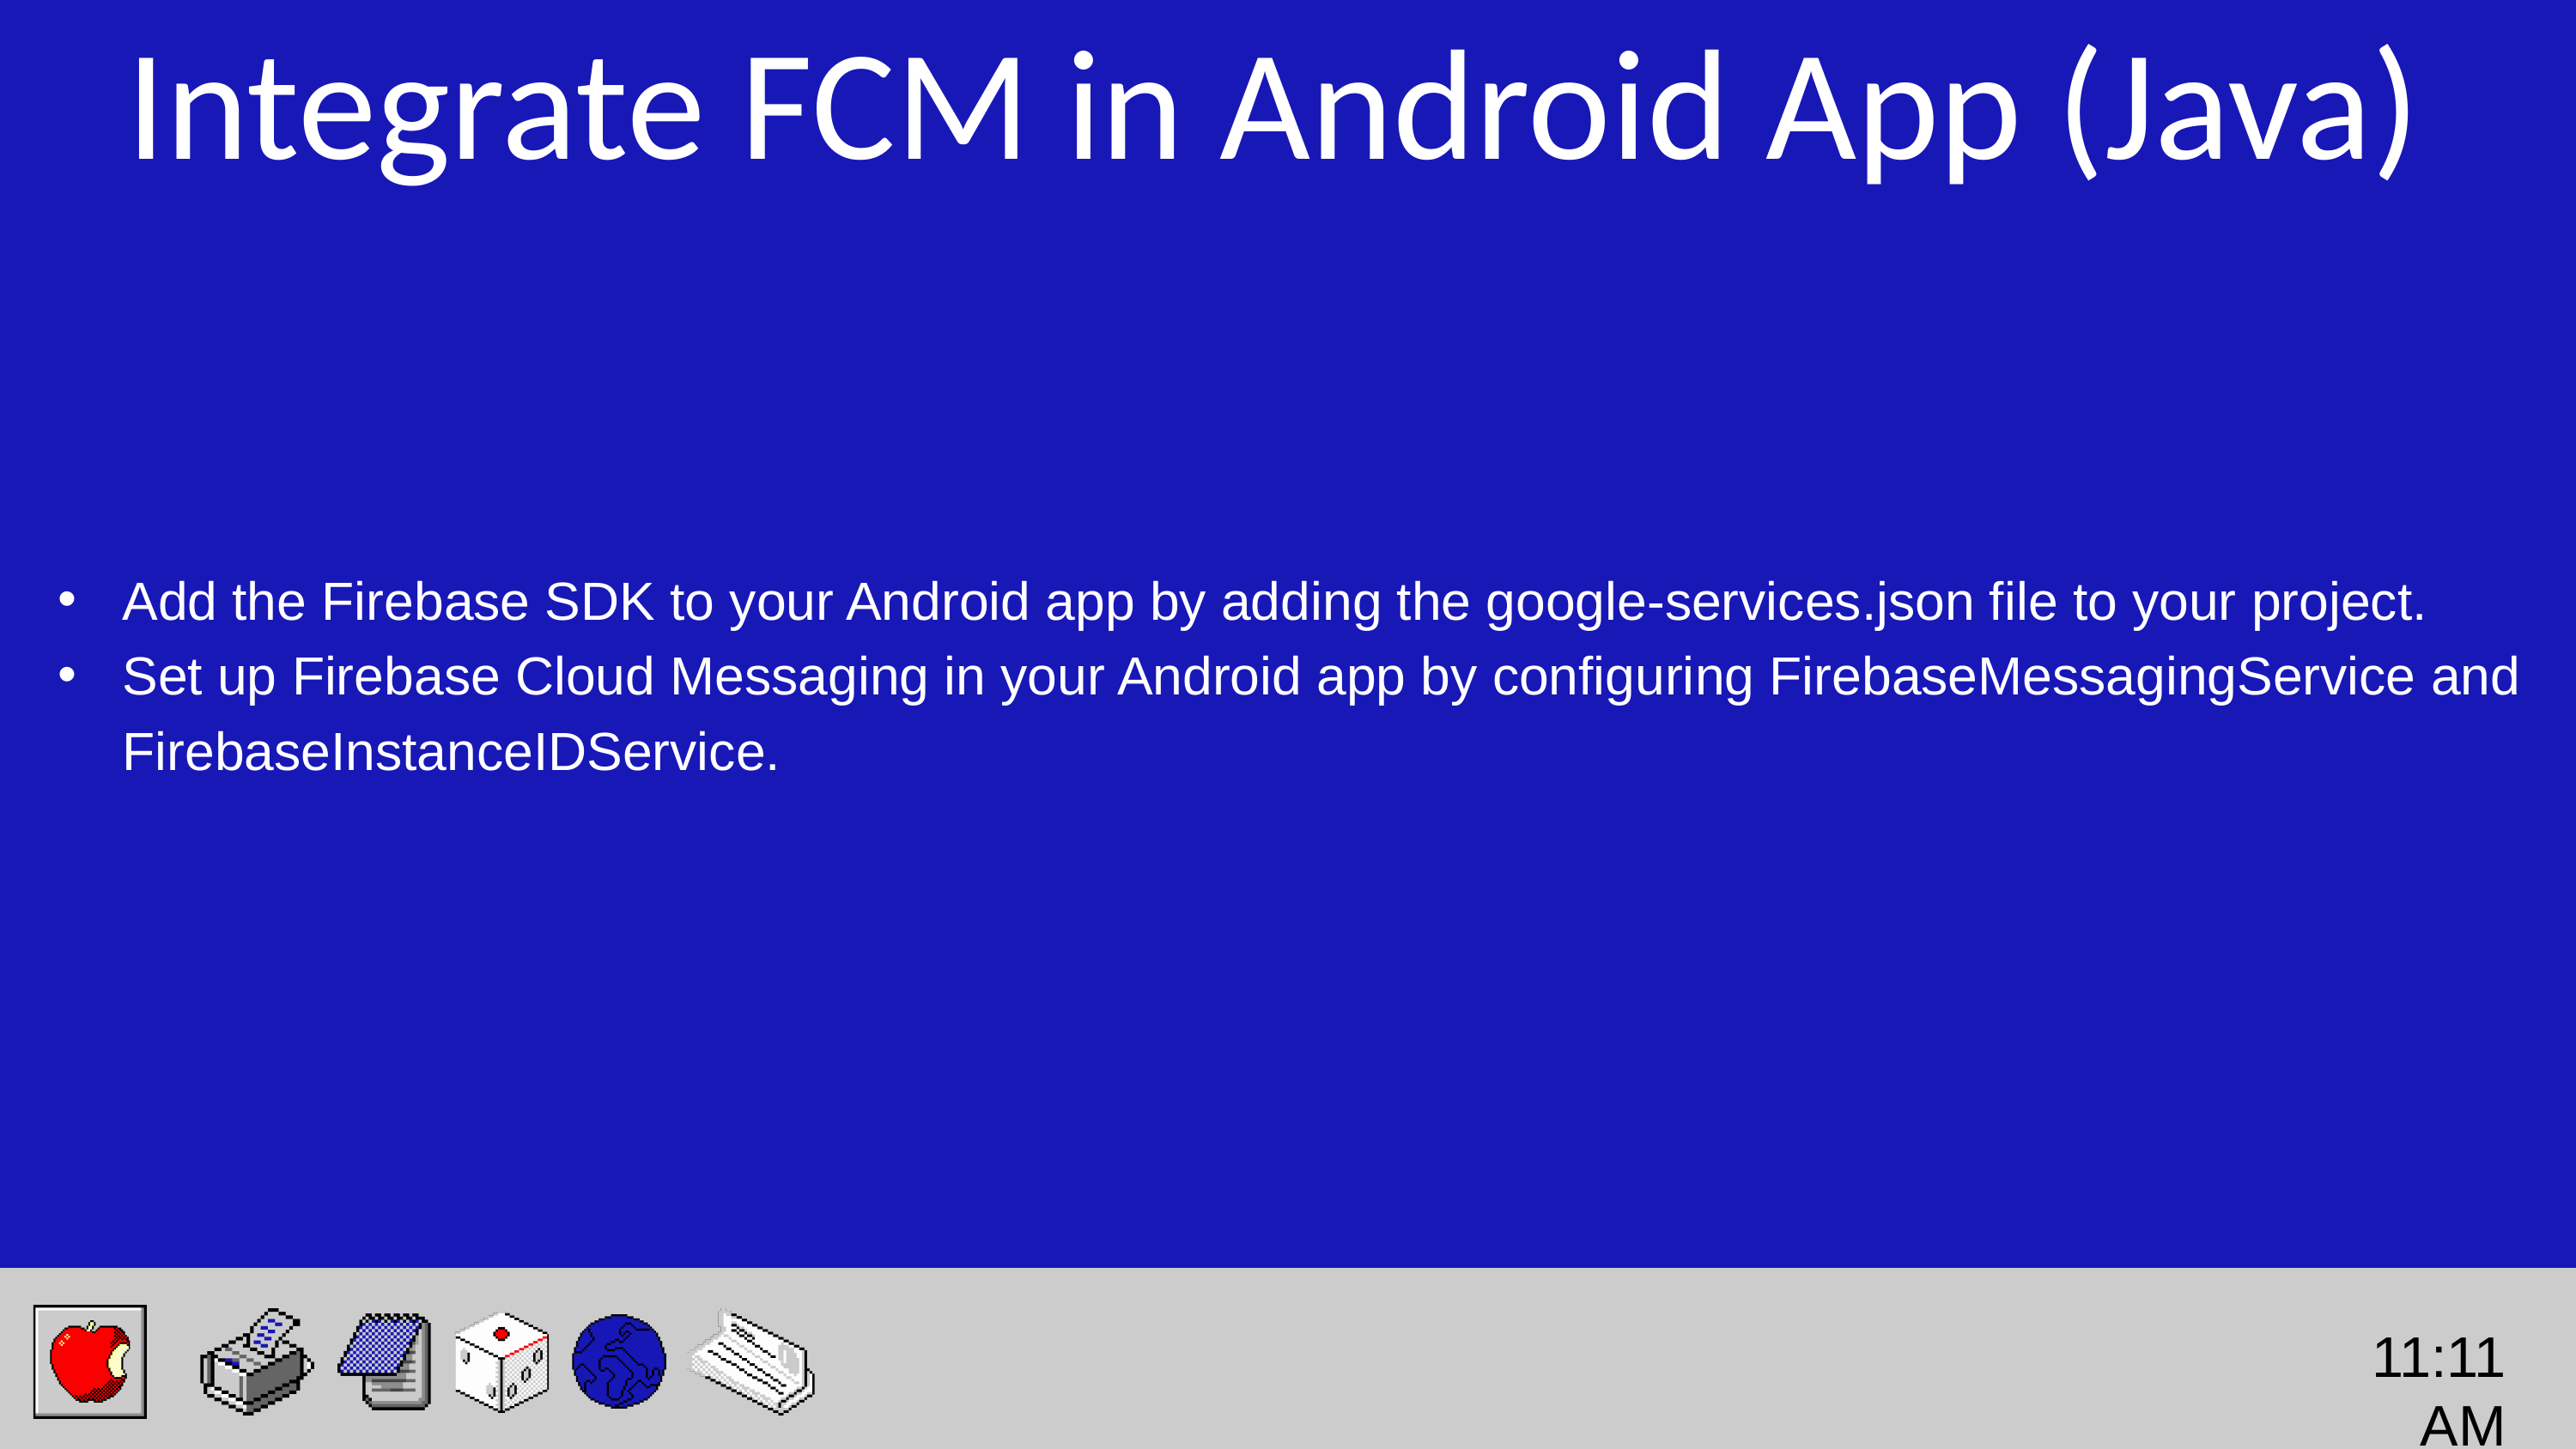

Integrate FCM in Android App (Java)
Add the Firebase SDK to your Android app by adding the google-services.json file to your project.
Set up Firebase Cloud Messaging in your Android app by configuring FirebaseMessagingService and FirebaseInstanceIDService.

11:11AM